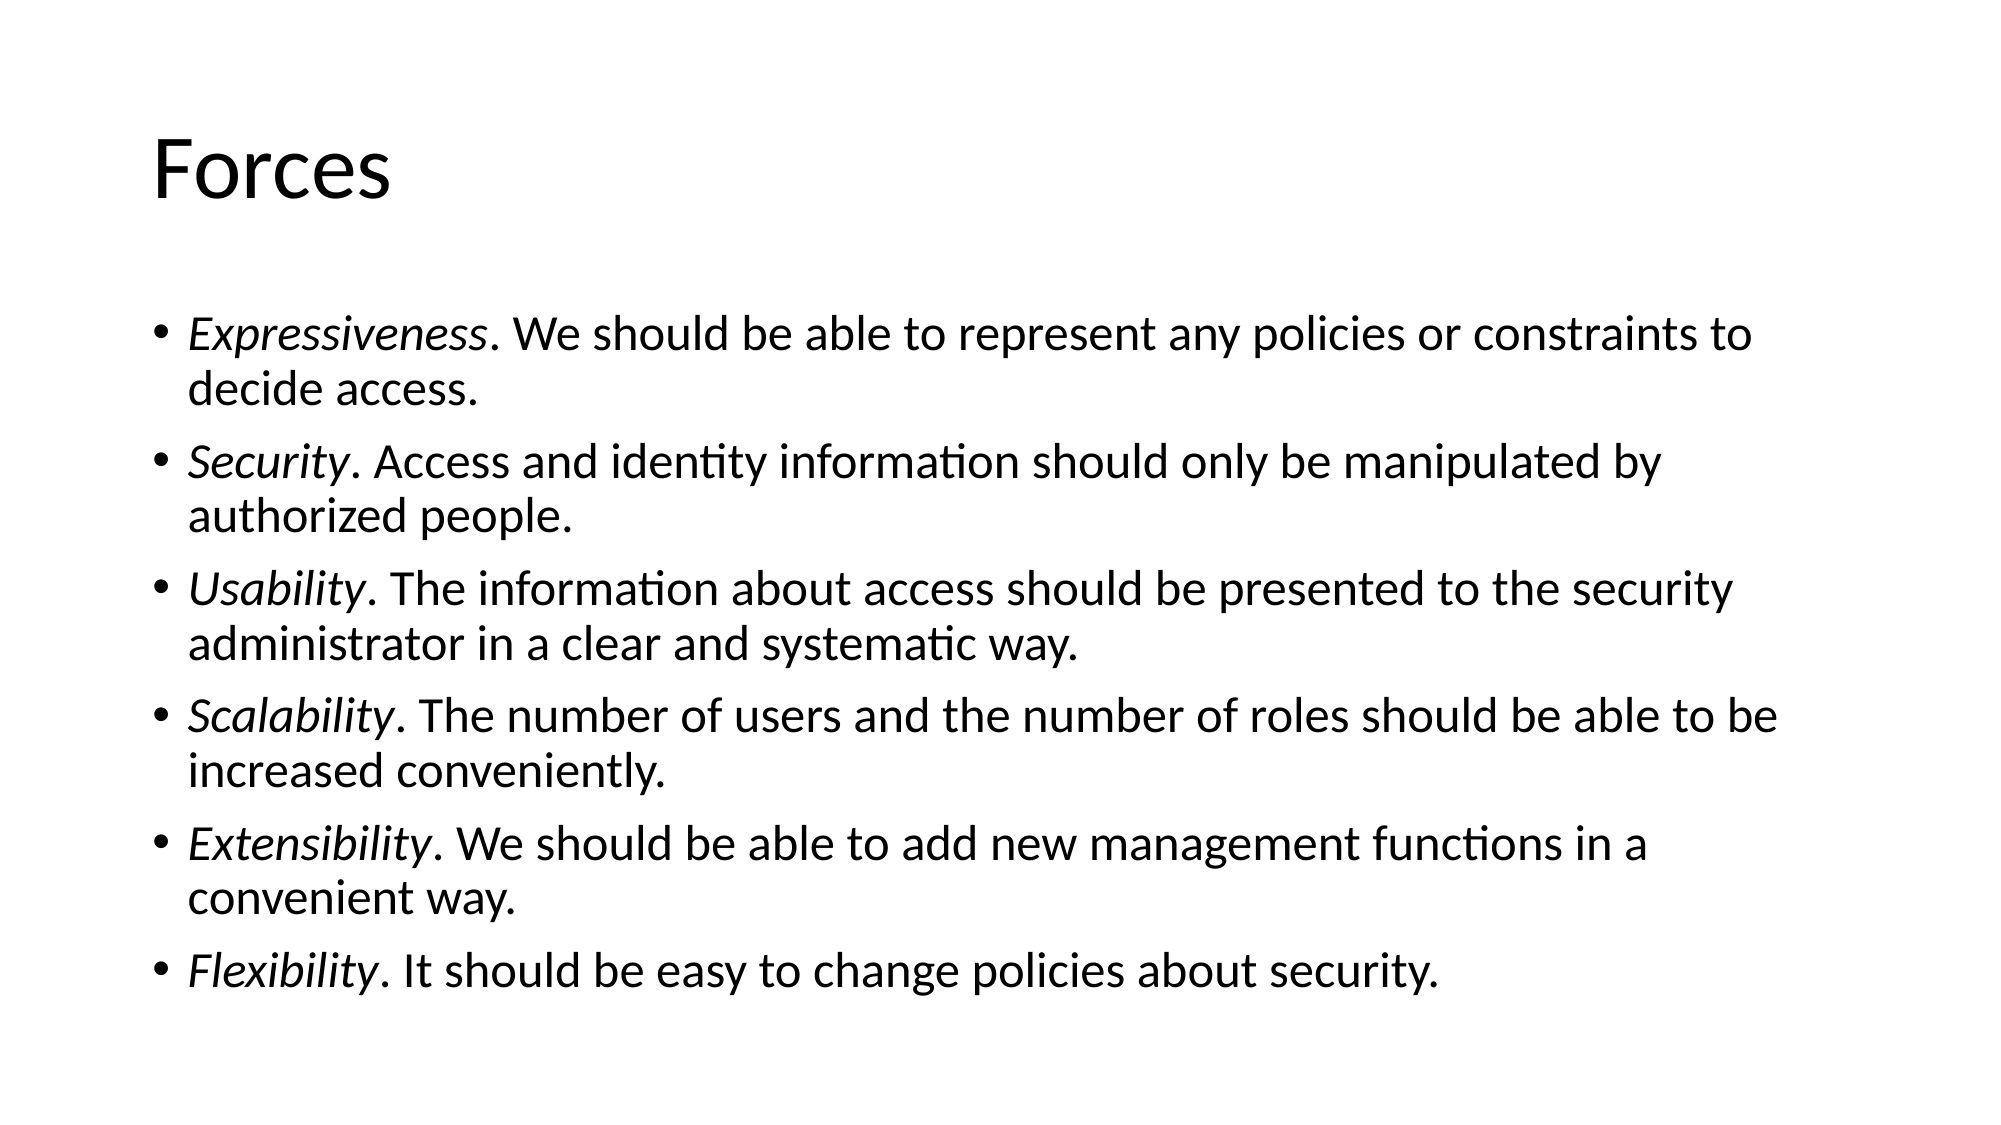

# Forces
Expressiveness. We should be able to represent any policies or constraints to decide access.
Security. Access and identity information should only be manipulated by authorized people.
Usability. The information about access should be presented to the security administrator in a clear and systematic way.
Scalability. The number of users and the number of roles should be able to be increased conveniently.
Extensibility. We should be able to add new management functions in a convenient way.
Flexibility. It should be easy to change policies about security.